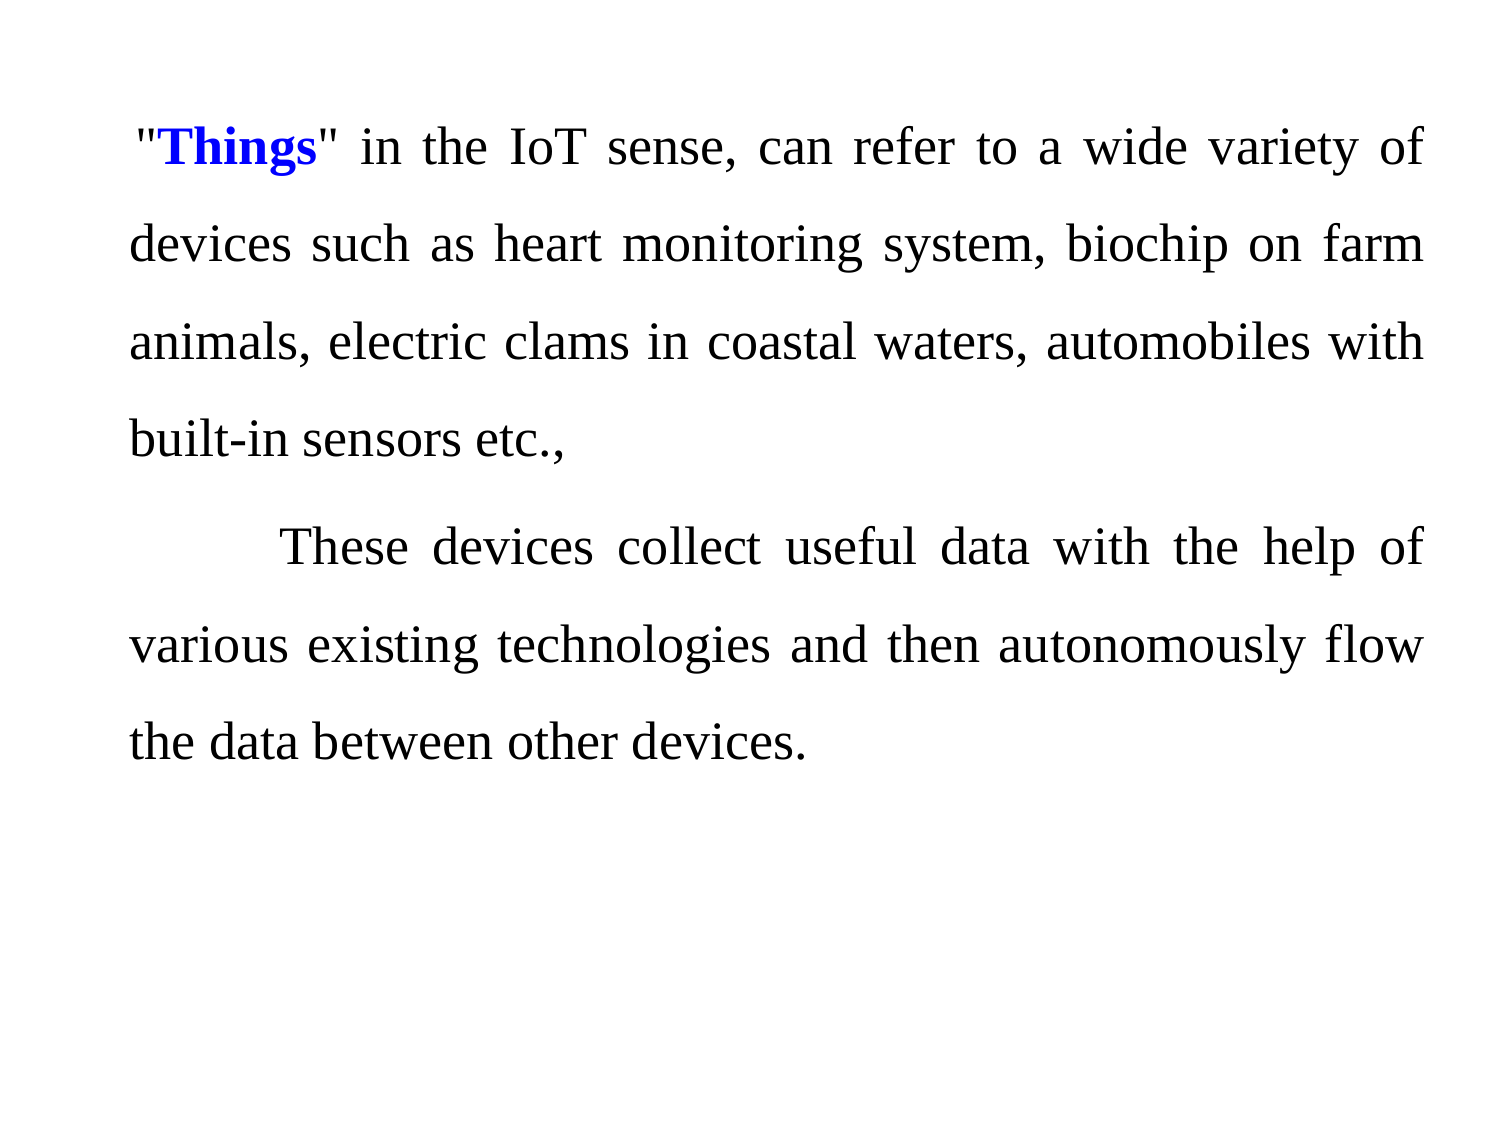

"Things" in the IoT sense, can refer to a wide variety of devices such as heart monitoring system, biochip on farm animals, electric clams in coastal waters, automobiles with built-in sensors etc.,
		These devices collect useful data with the help of various existing technologies and then autonomously flow the data between other devices.